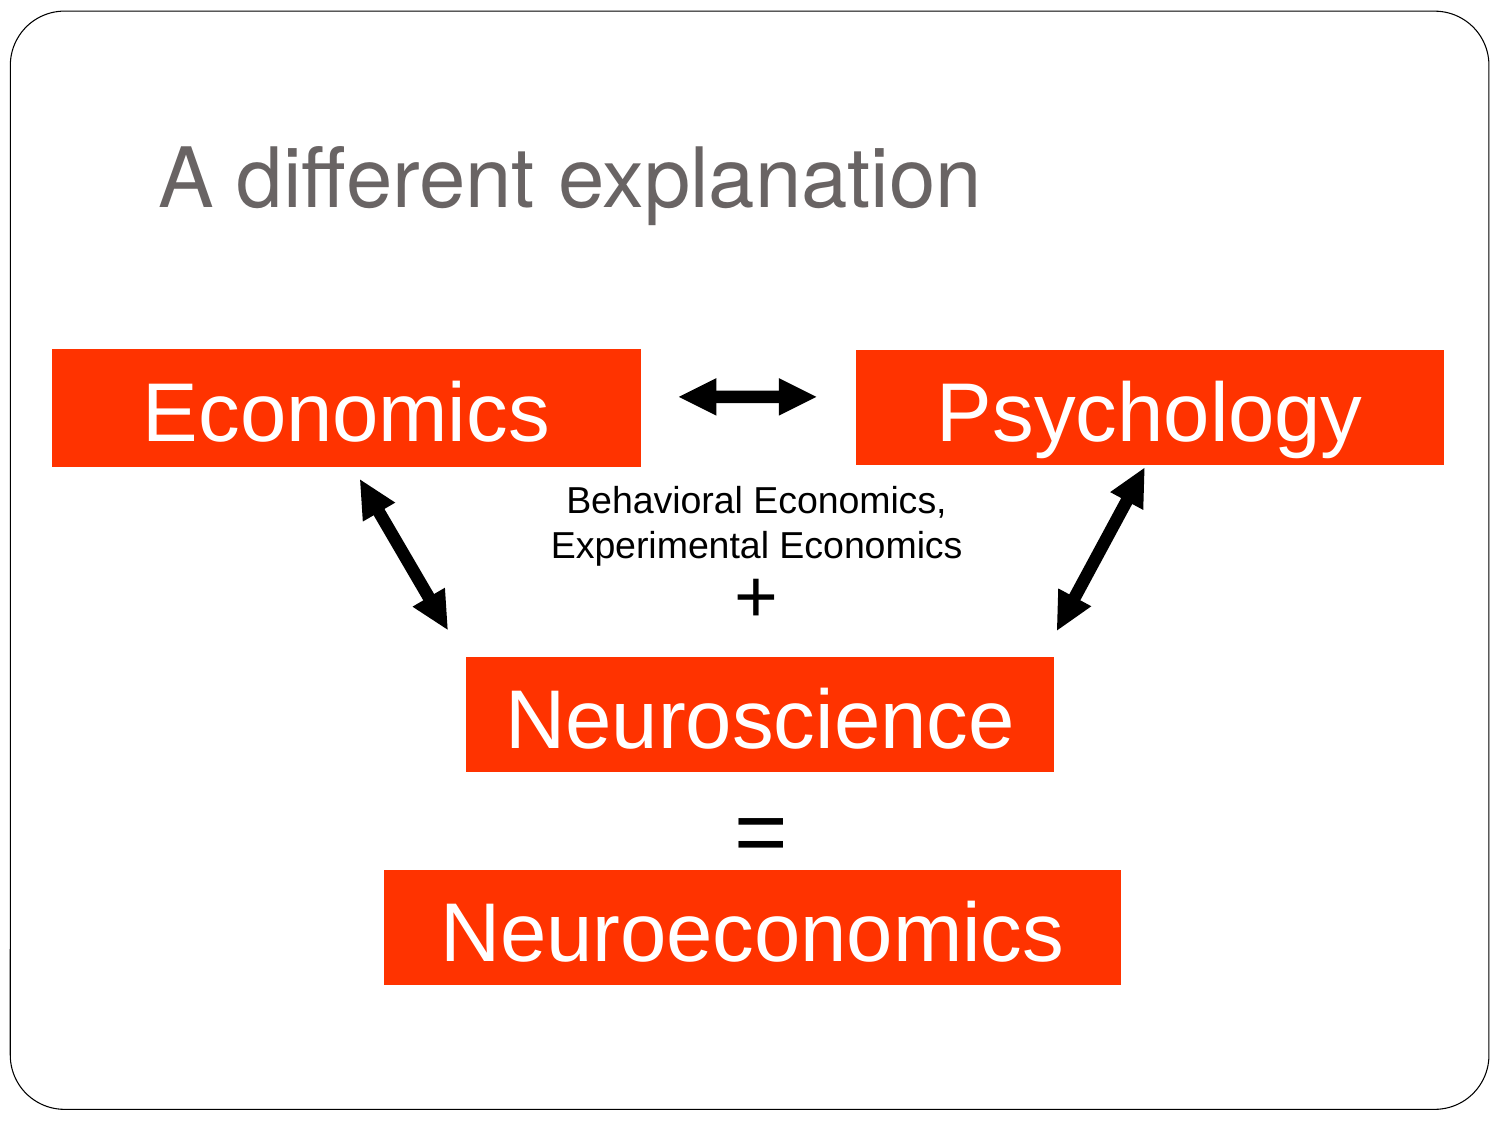

# A different explanation
Economics
Psychology

Behavioral Economics, Experimental Economics

+
Neuroscience
=
Neuroeconomics
54